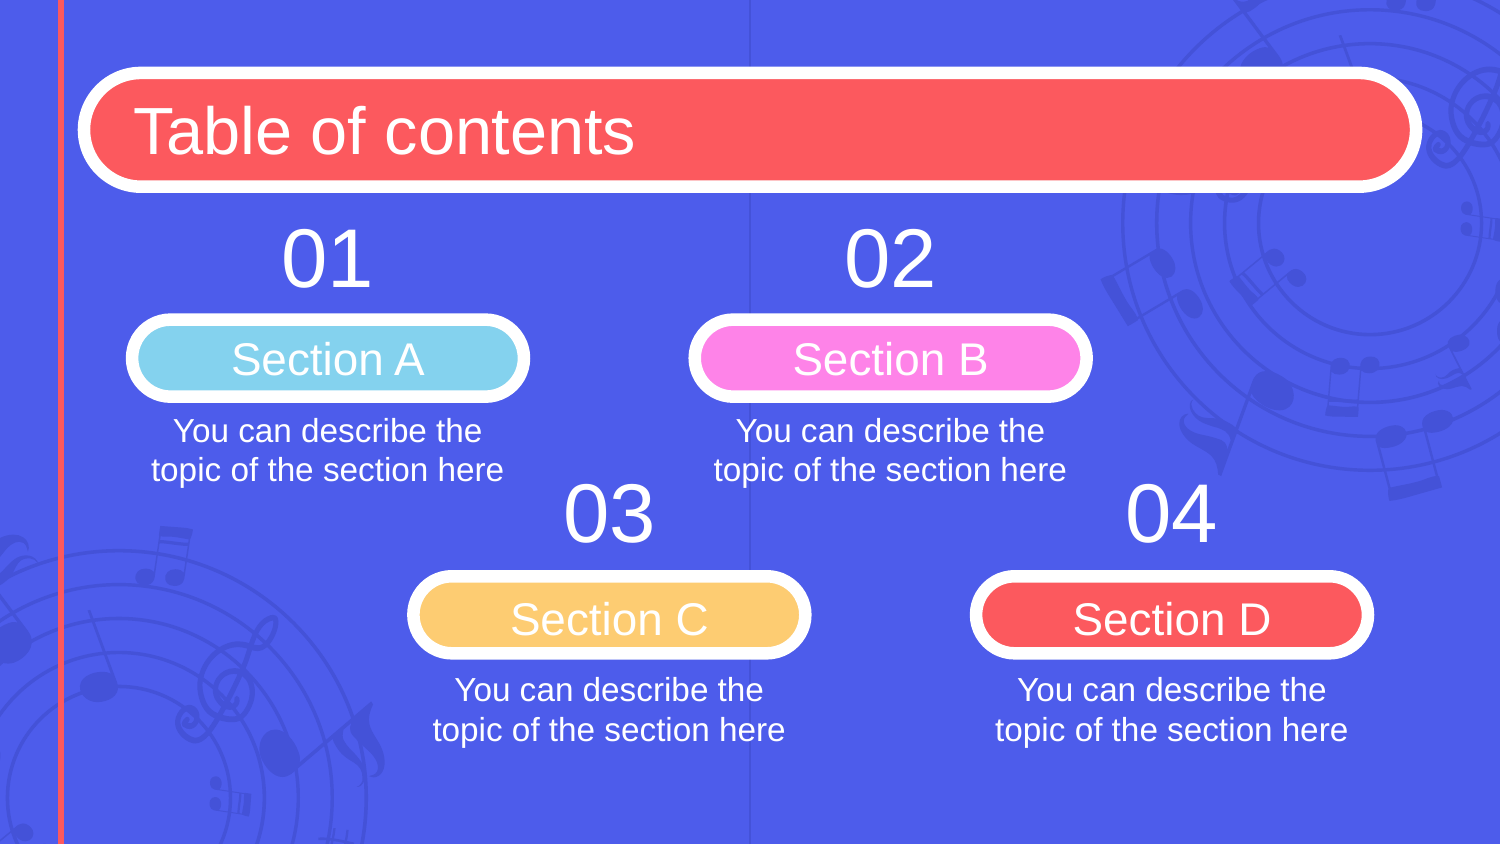

# Table of contents
01
02
Section A
Section B

You can describe the topic of the section here
You can describe the topic of the section here
03
04
Section C
Section D

You can describe the topic of the section here
You can describe the topic of the section here